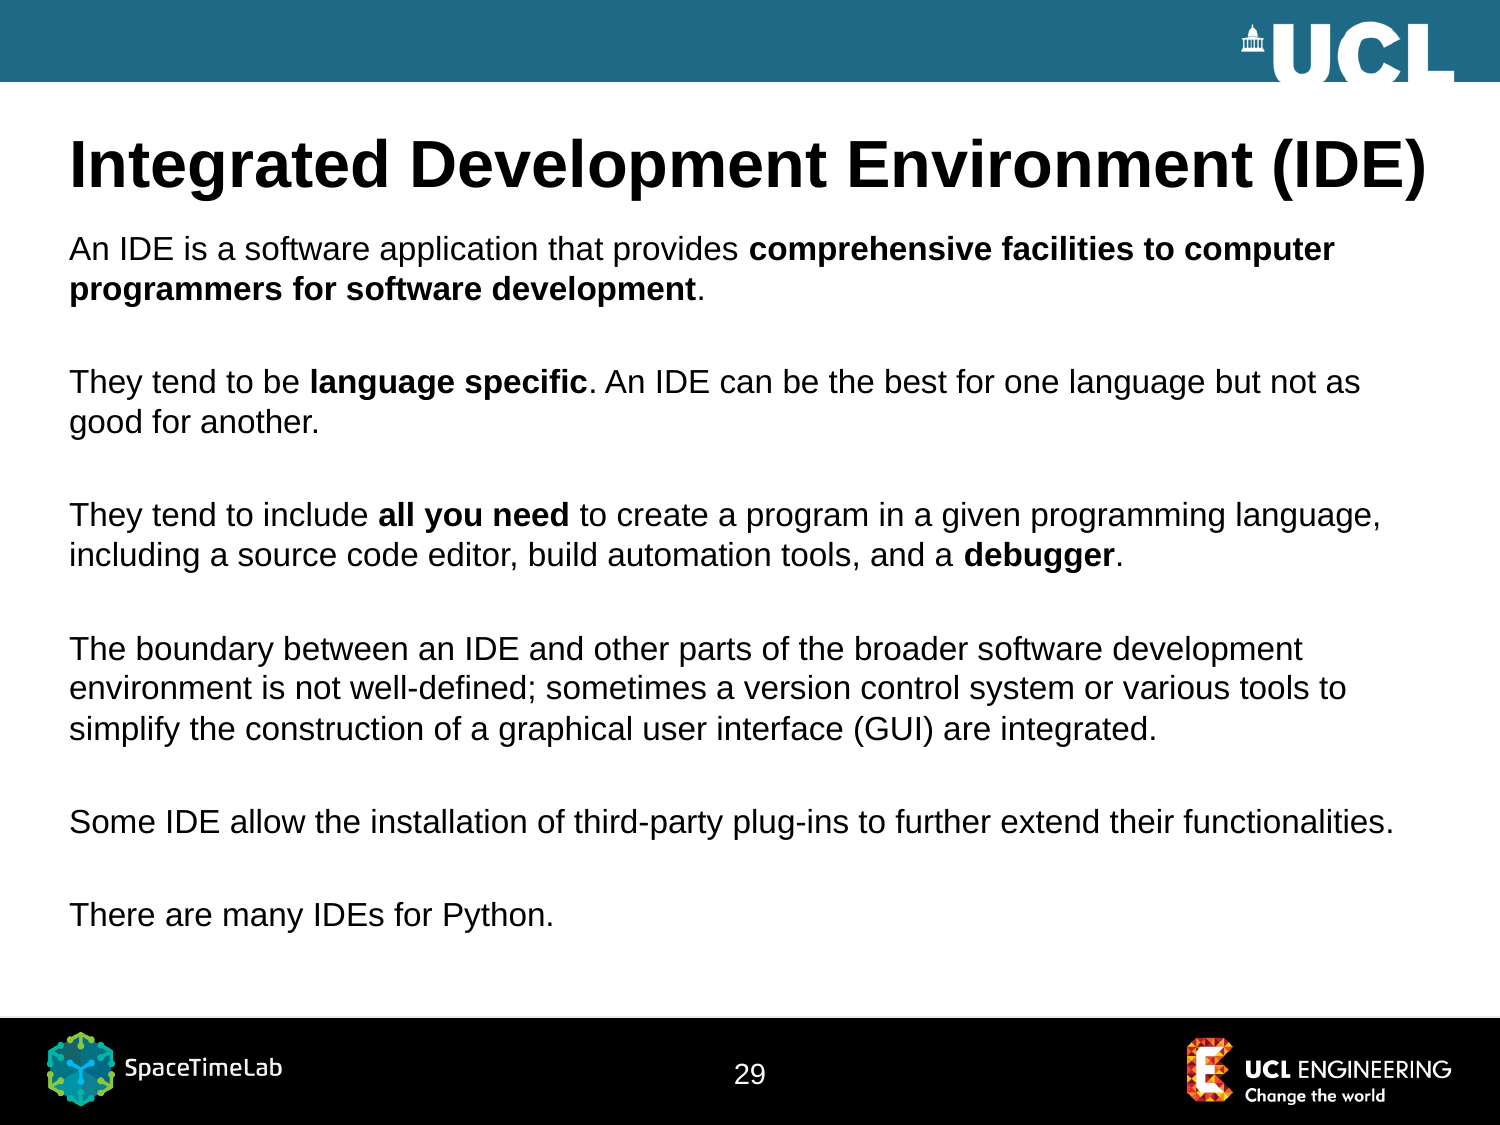

# Integrated Development Environment (IDE)
An IDE is a software application that provides comprehensive facilities to computer programmers for software development.

They tend to be language specific. An IDE can be the best for one language but not as good for another.

They tend to include all you need to create a program in a given programming language, including a source code editor, build automation tools, and a debugger.

The boundary between an IDE and other parts of the broader software development environment is not well-defined; sometimes a version control system or various tools to simplify the construction of a graphical user interface (GUI) are integrated.

Some IDE allow the installation of third-party plug-ins to further extend their functionalities.

There are many IDEs for Python.
30